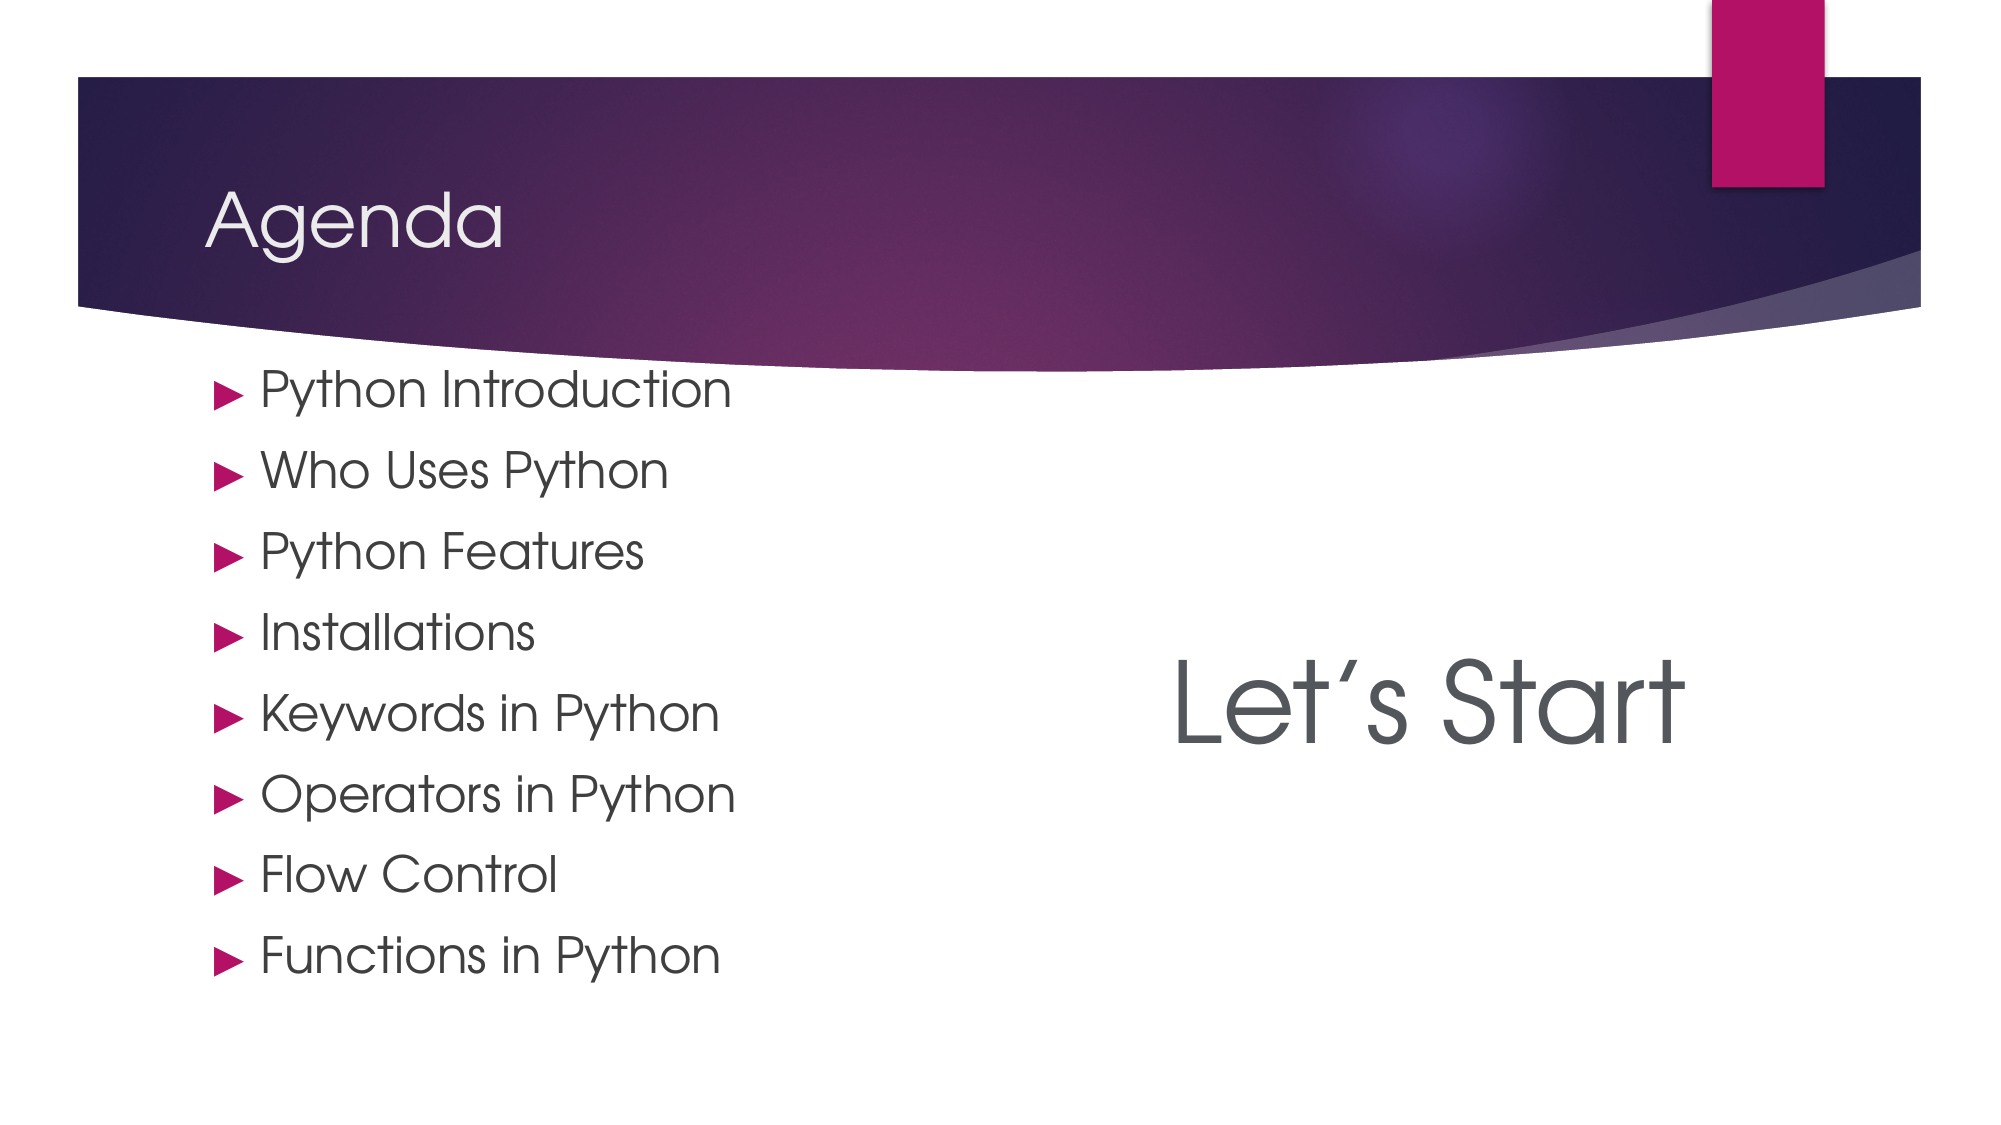

# Agenda
Python Introduction
Who Uses Python
Python Features
Installations
Keywords in Python
Operators in Python
Flow Control
Functions in Python
Let’s Start